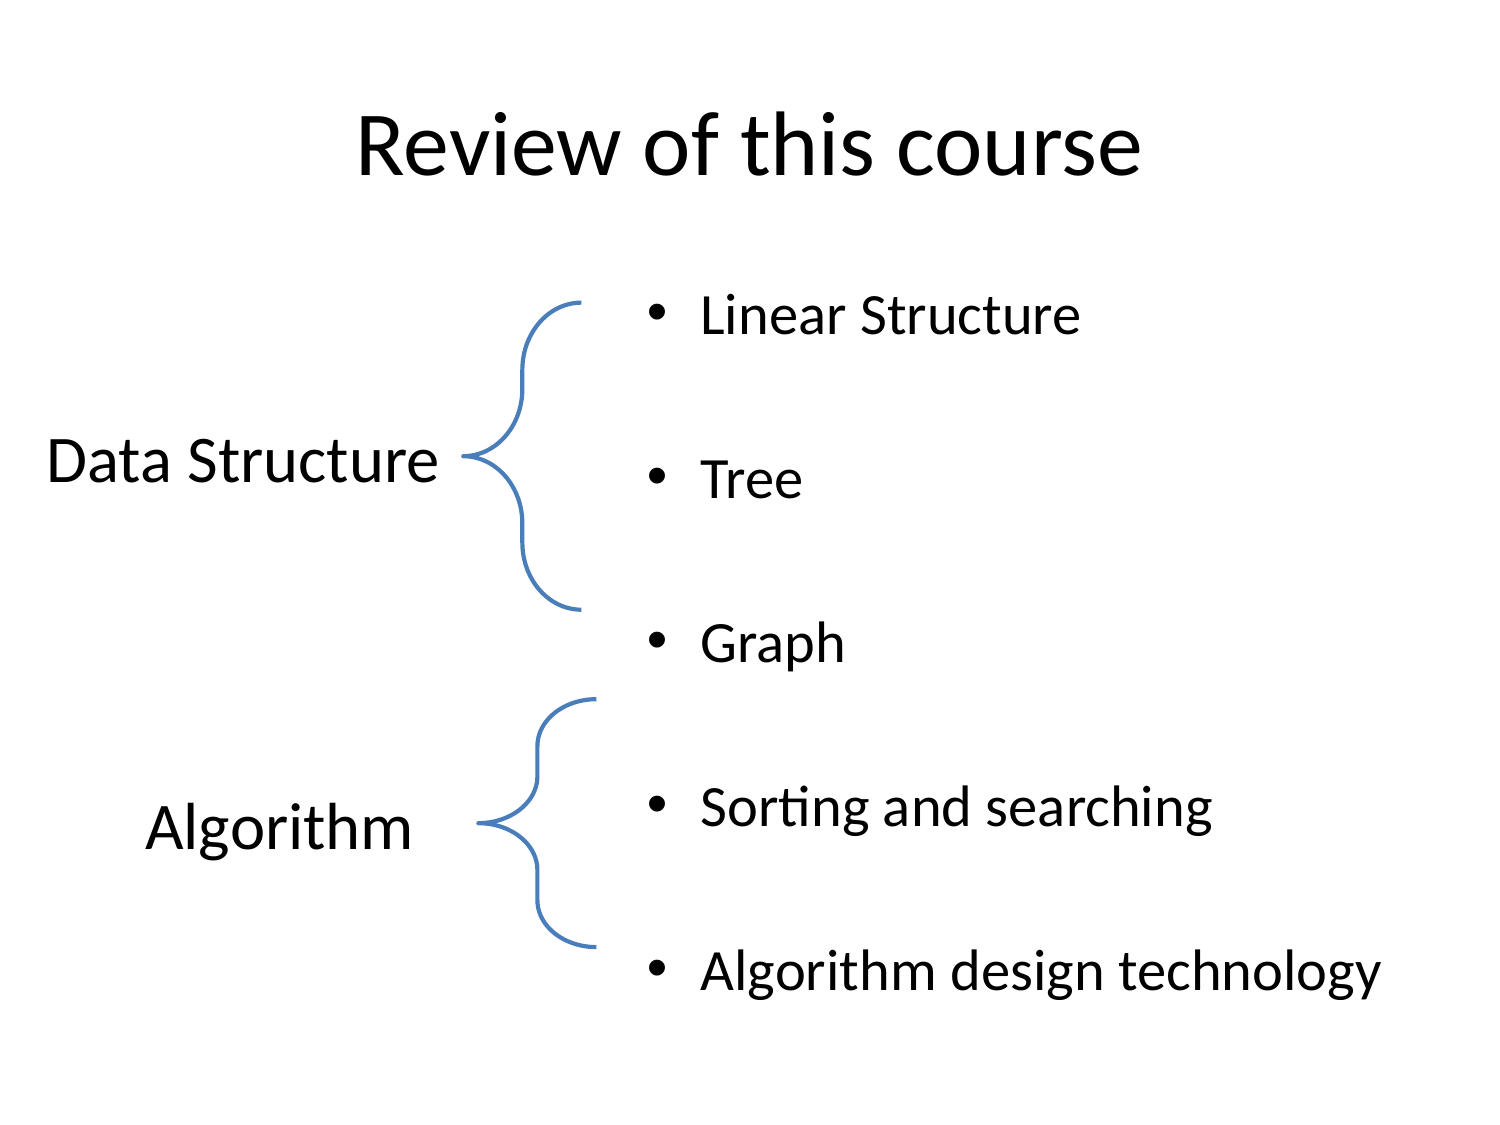

# Review of this course
Linear Structure

Tree

Graph

Sorting and searching

Algorithm design technology

Data Structure

Algorithm